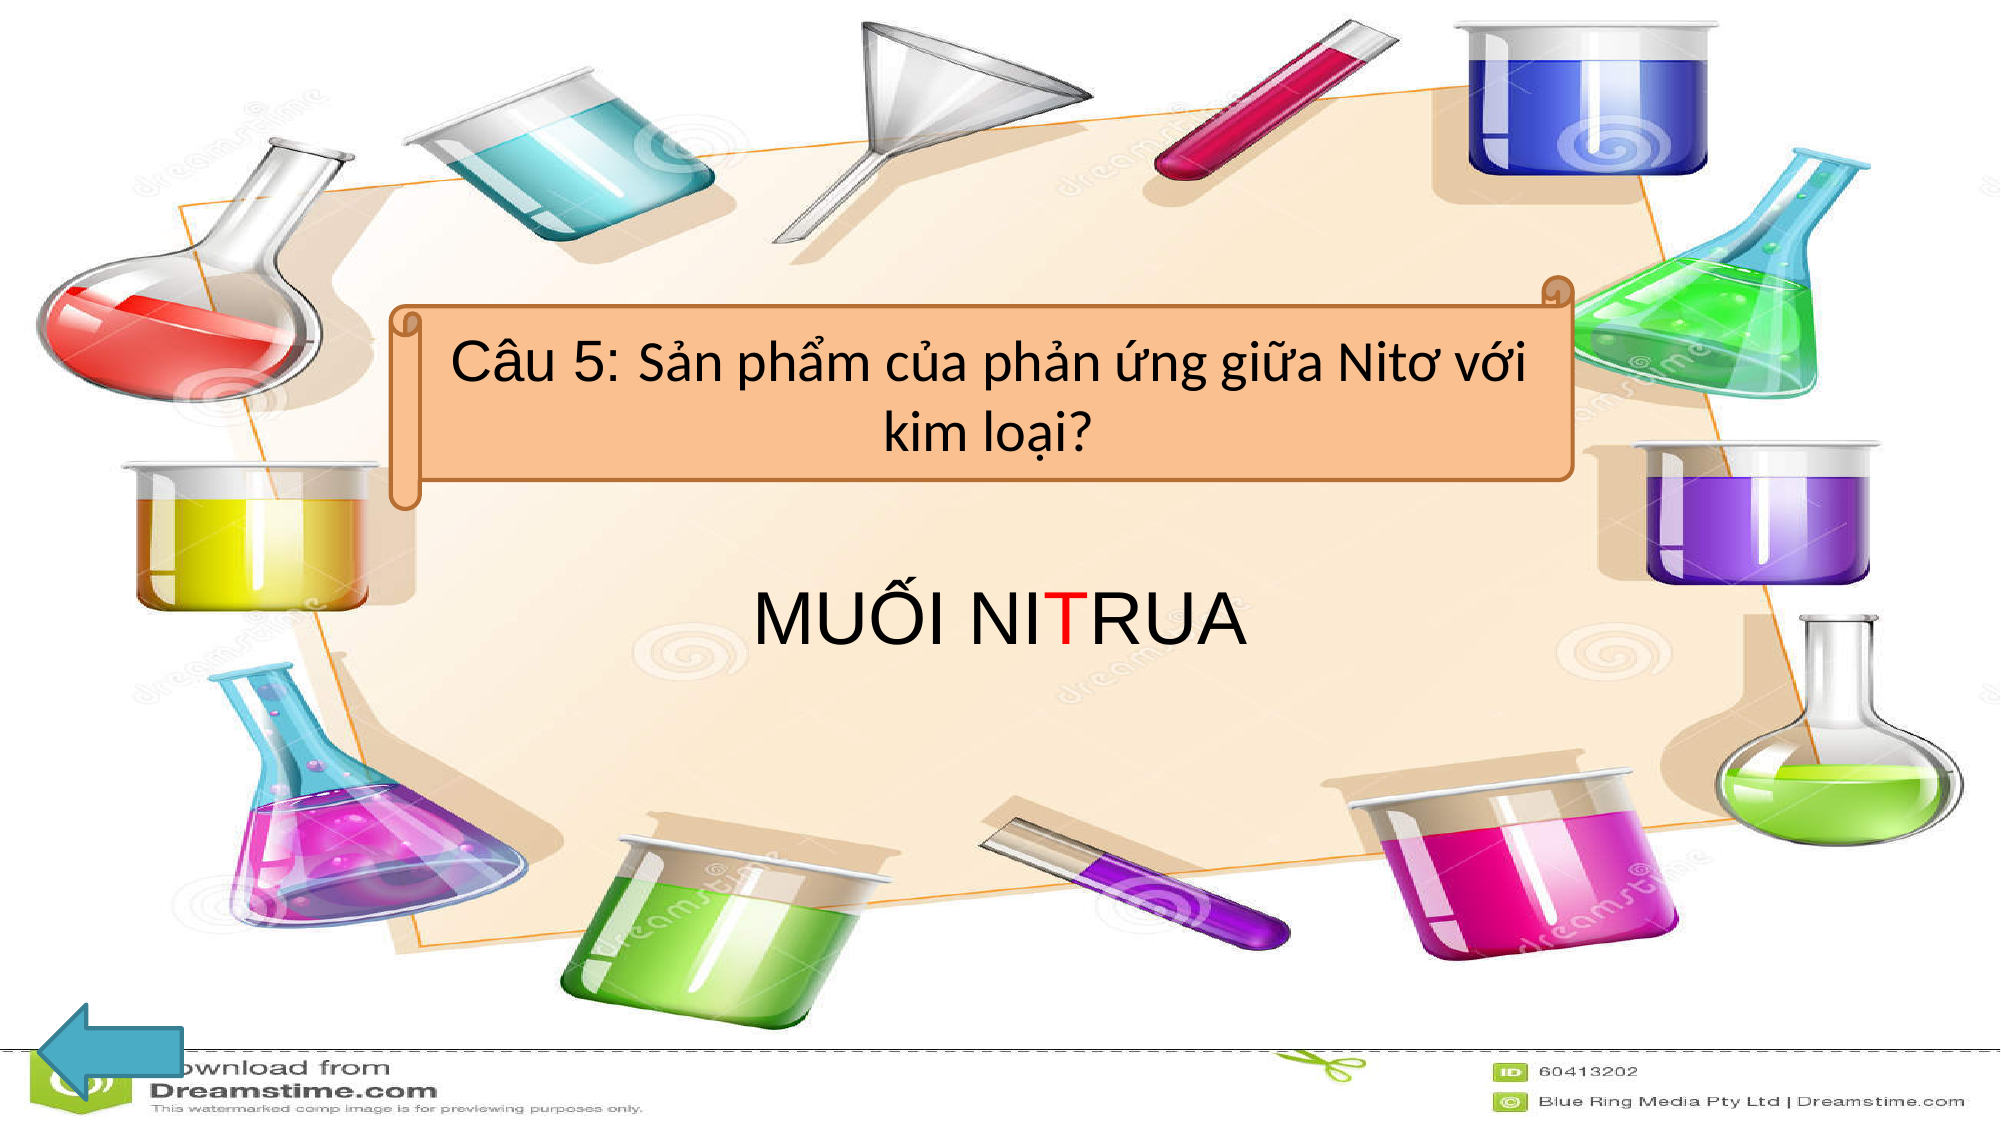

Câu 5: Sản phẩm của phản ứng giữa Nitơ với kim loại?
MUỐI NITRUA